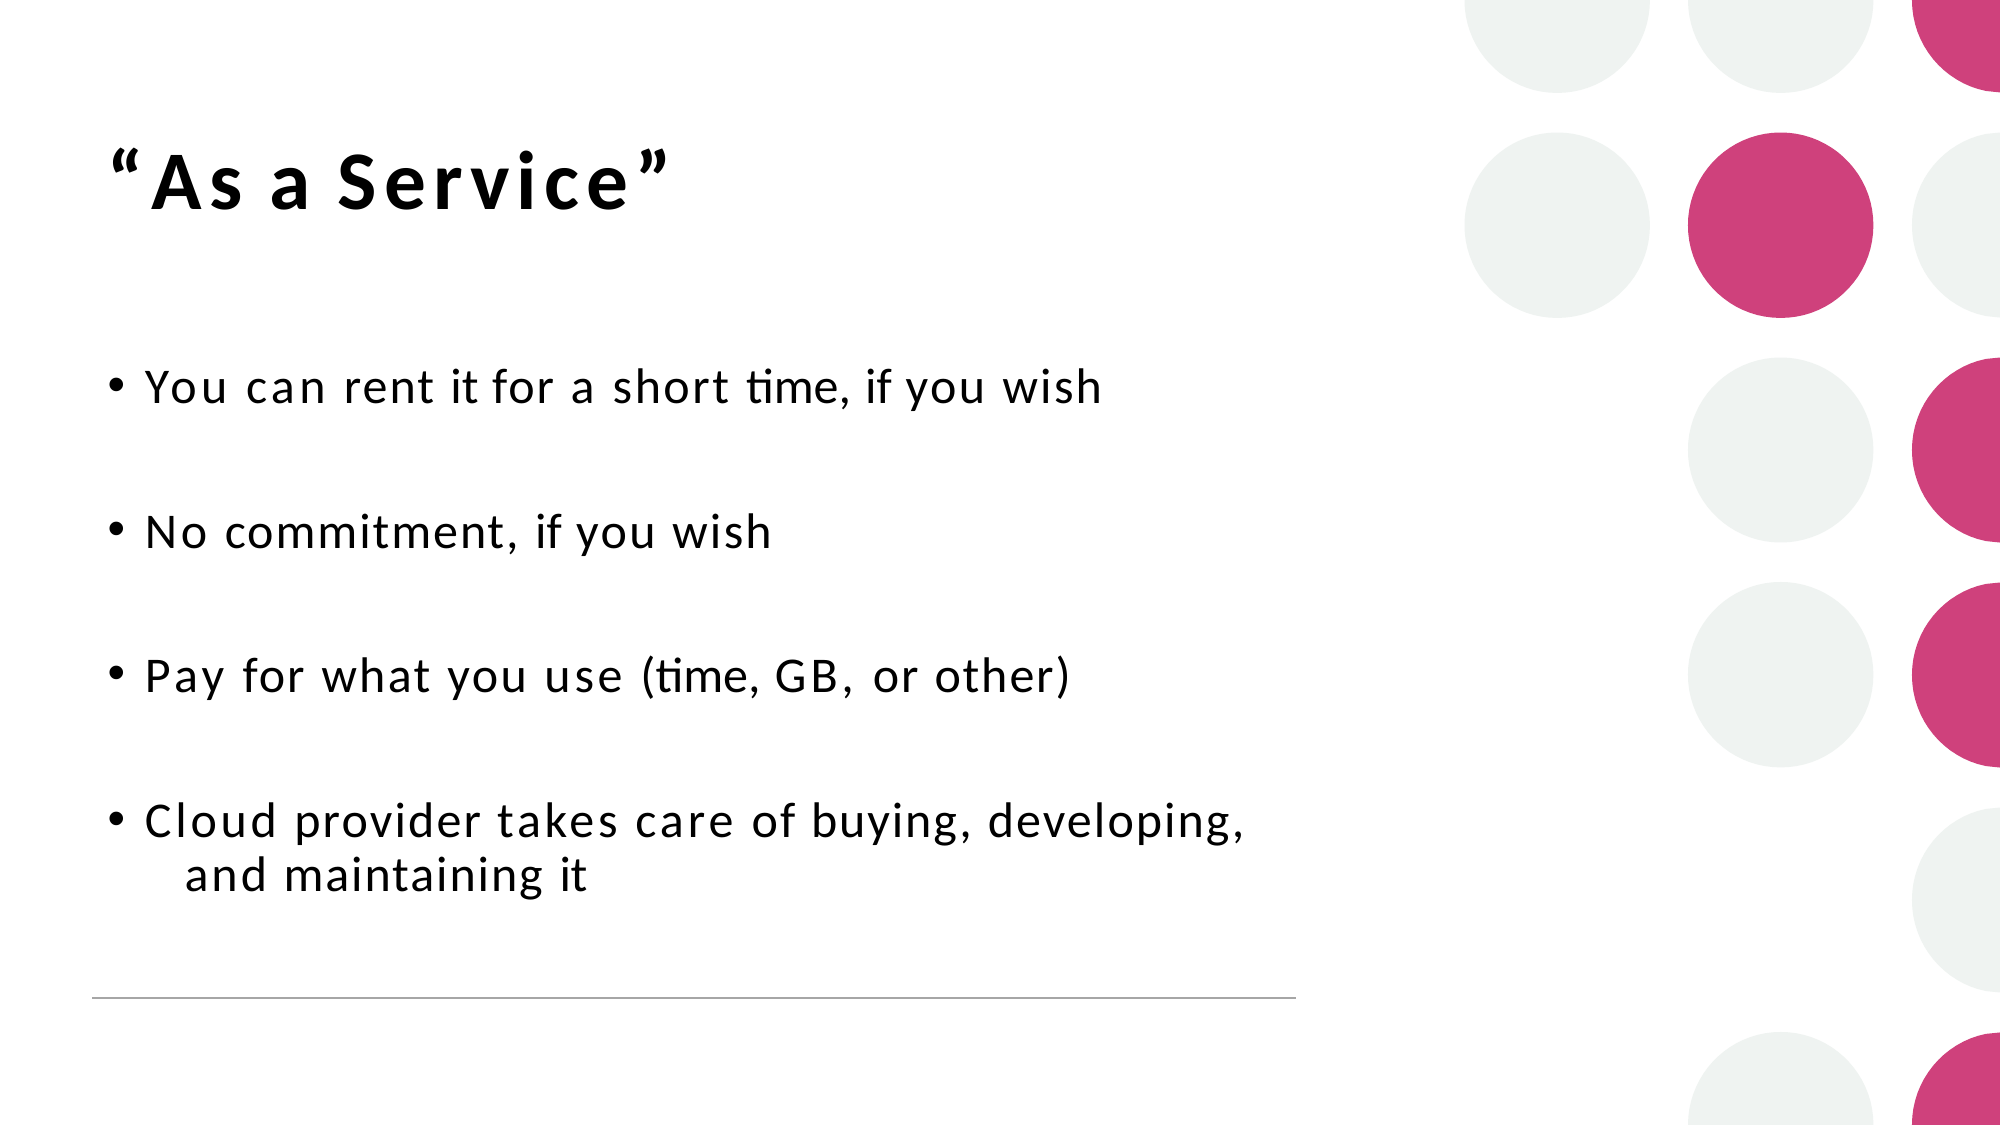

# “As a Service”
You can rent it for a short time, if you wish

No commitment, if you wish

Pay for what you use (time, GB, or other)

Cloud provider takes care of buying, developing, 	and maintaining it